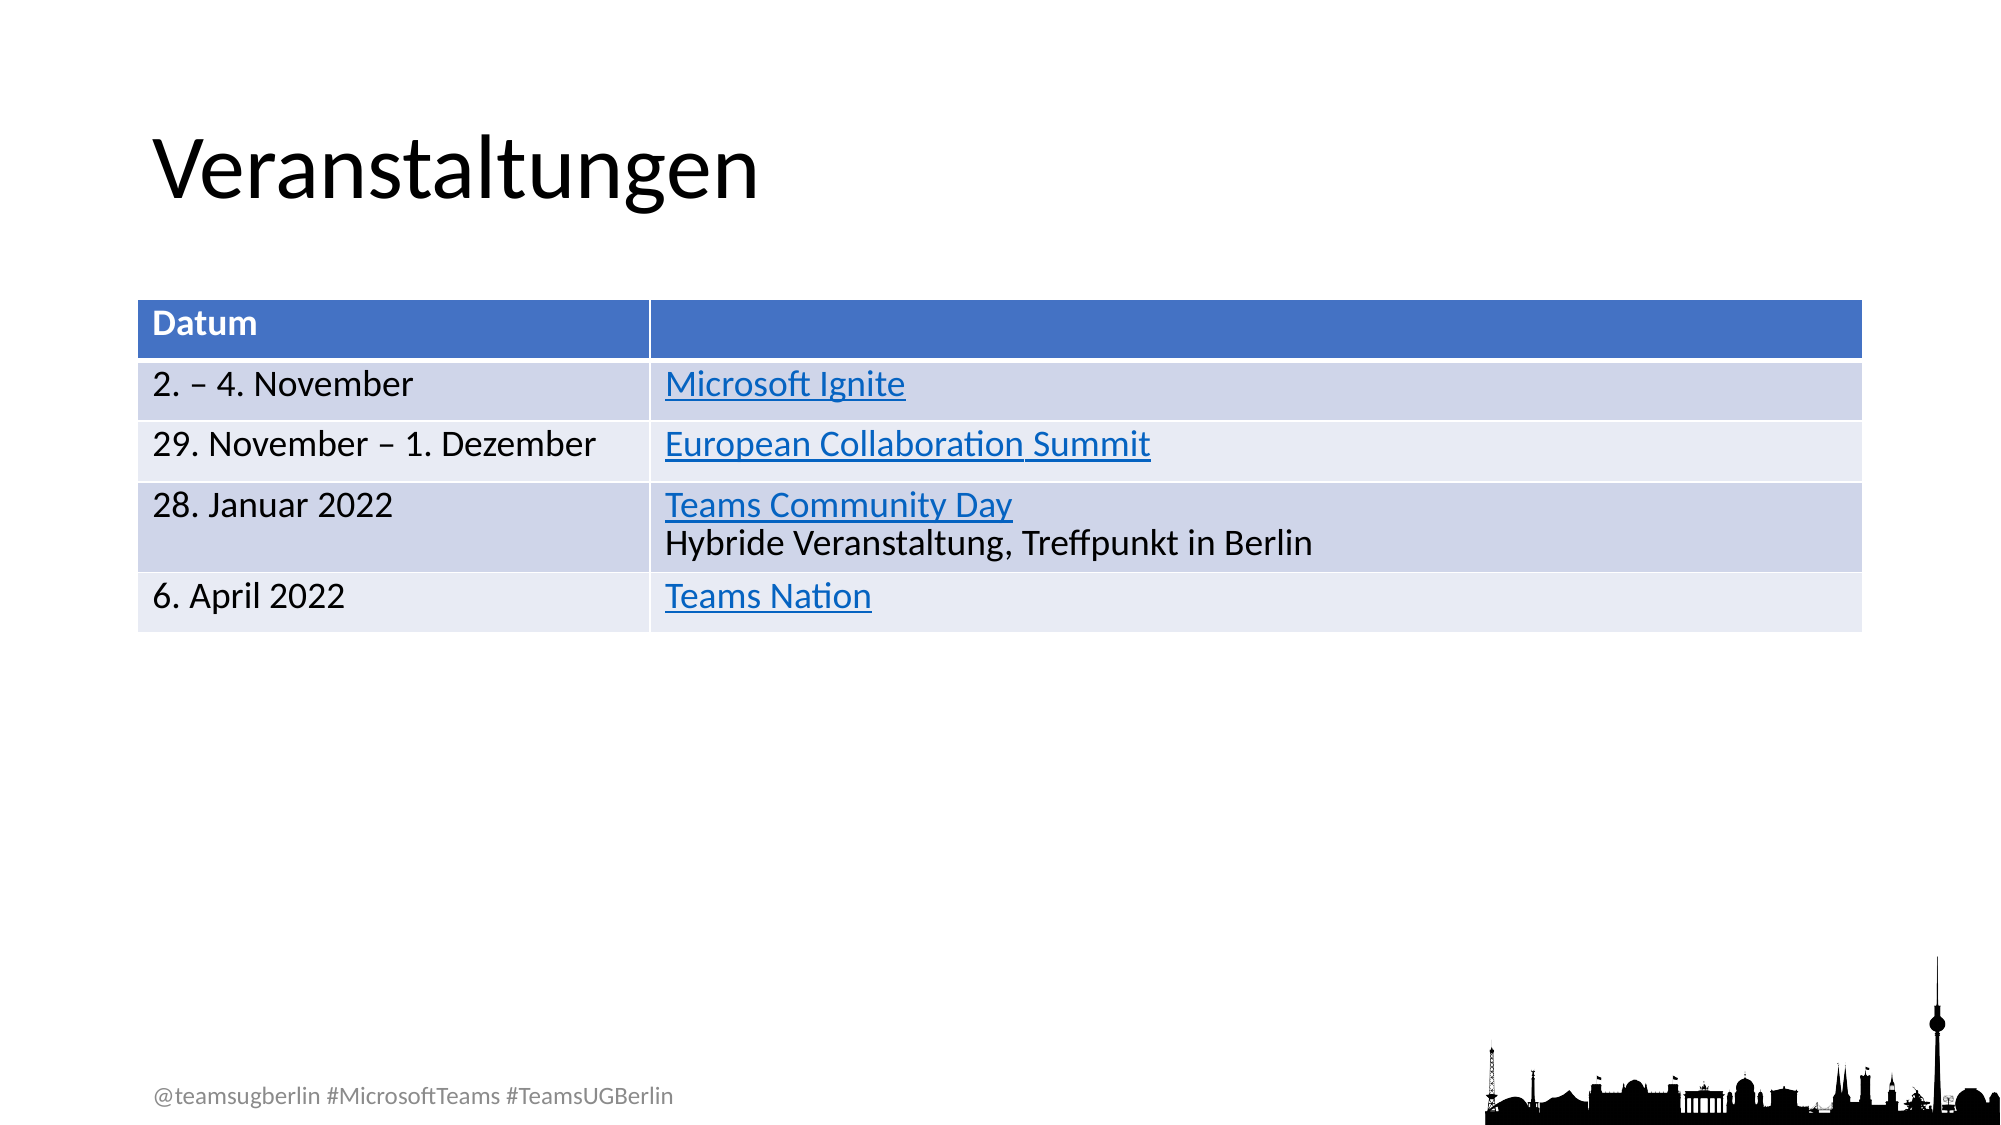

# Veranstaltungen
| Datum |  |
| --- | --- |
| 2. – 4. November | Microsoft Ignite |
| 29. November – 1. Dezember | European Collaboration Summit |
| 28. Januar 2022 | Teams Community Day Hybride Veranstaltung, Treffpunkt in Berlin |
| 6. April 2022 | Teams Nation |